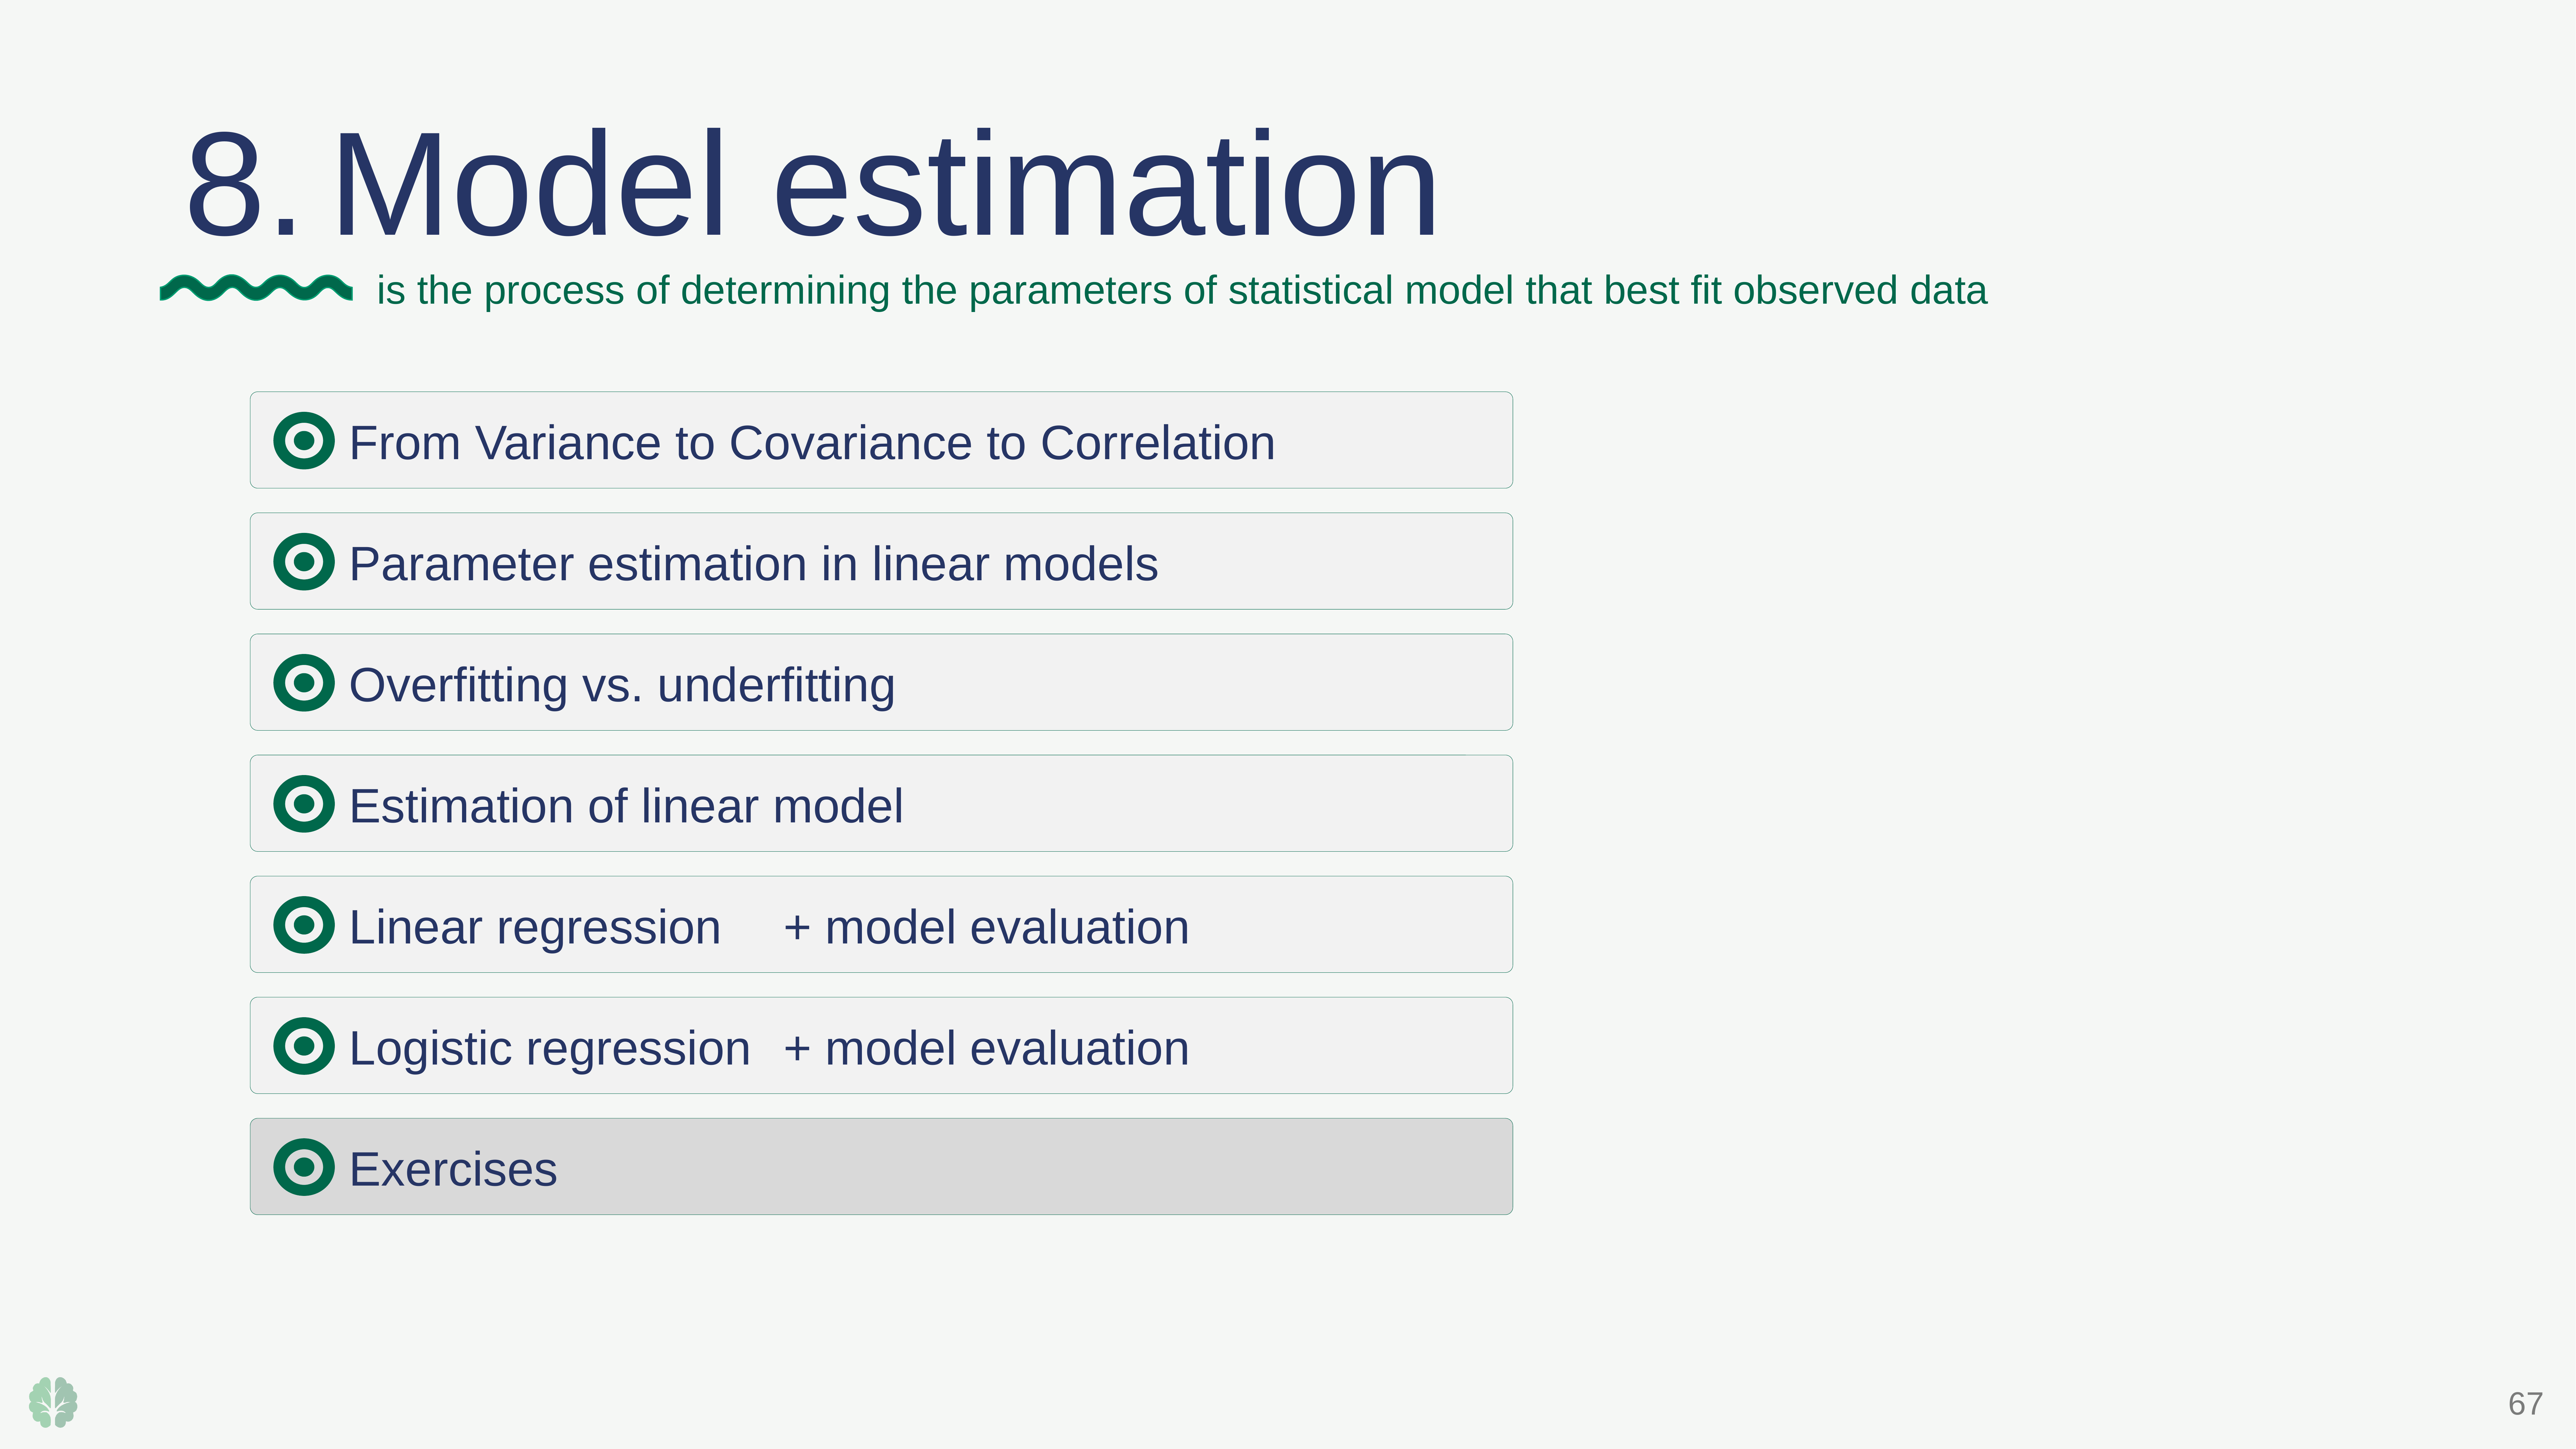

8.	Model estimation
is the process of determining the parameters of statistical model that best fit observed data

		From Variance to Covariance to Correlation

		Parameter estimation in linear models

		Overfitting vs. underfitting

		Estimation of linear model

		Linear regression 	+ model evaluation

		Logistic regression 	+ model evaluation

		Exercises

67